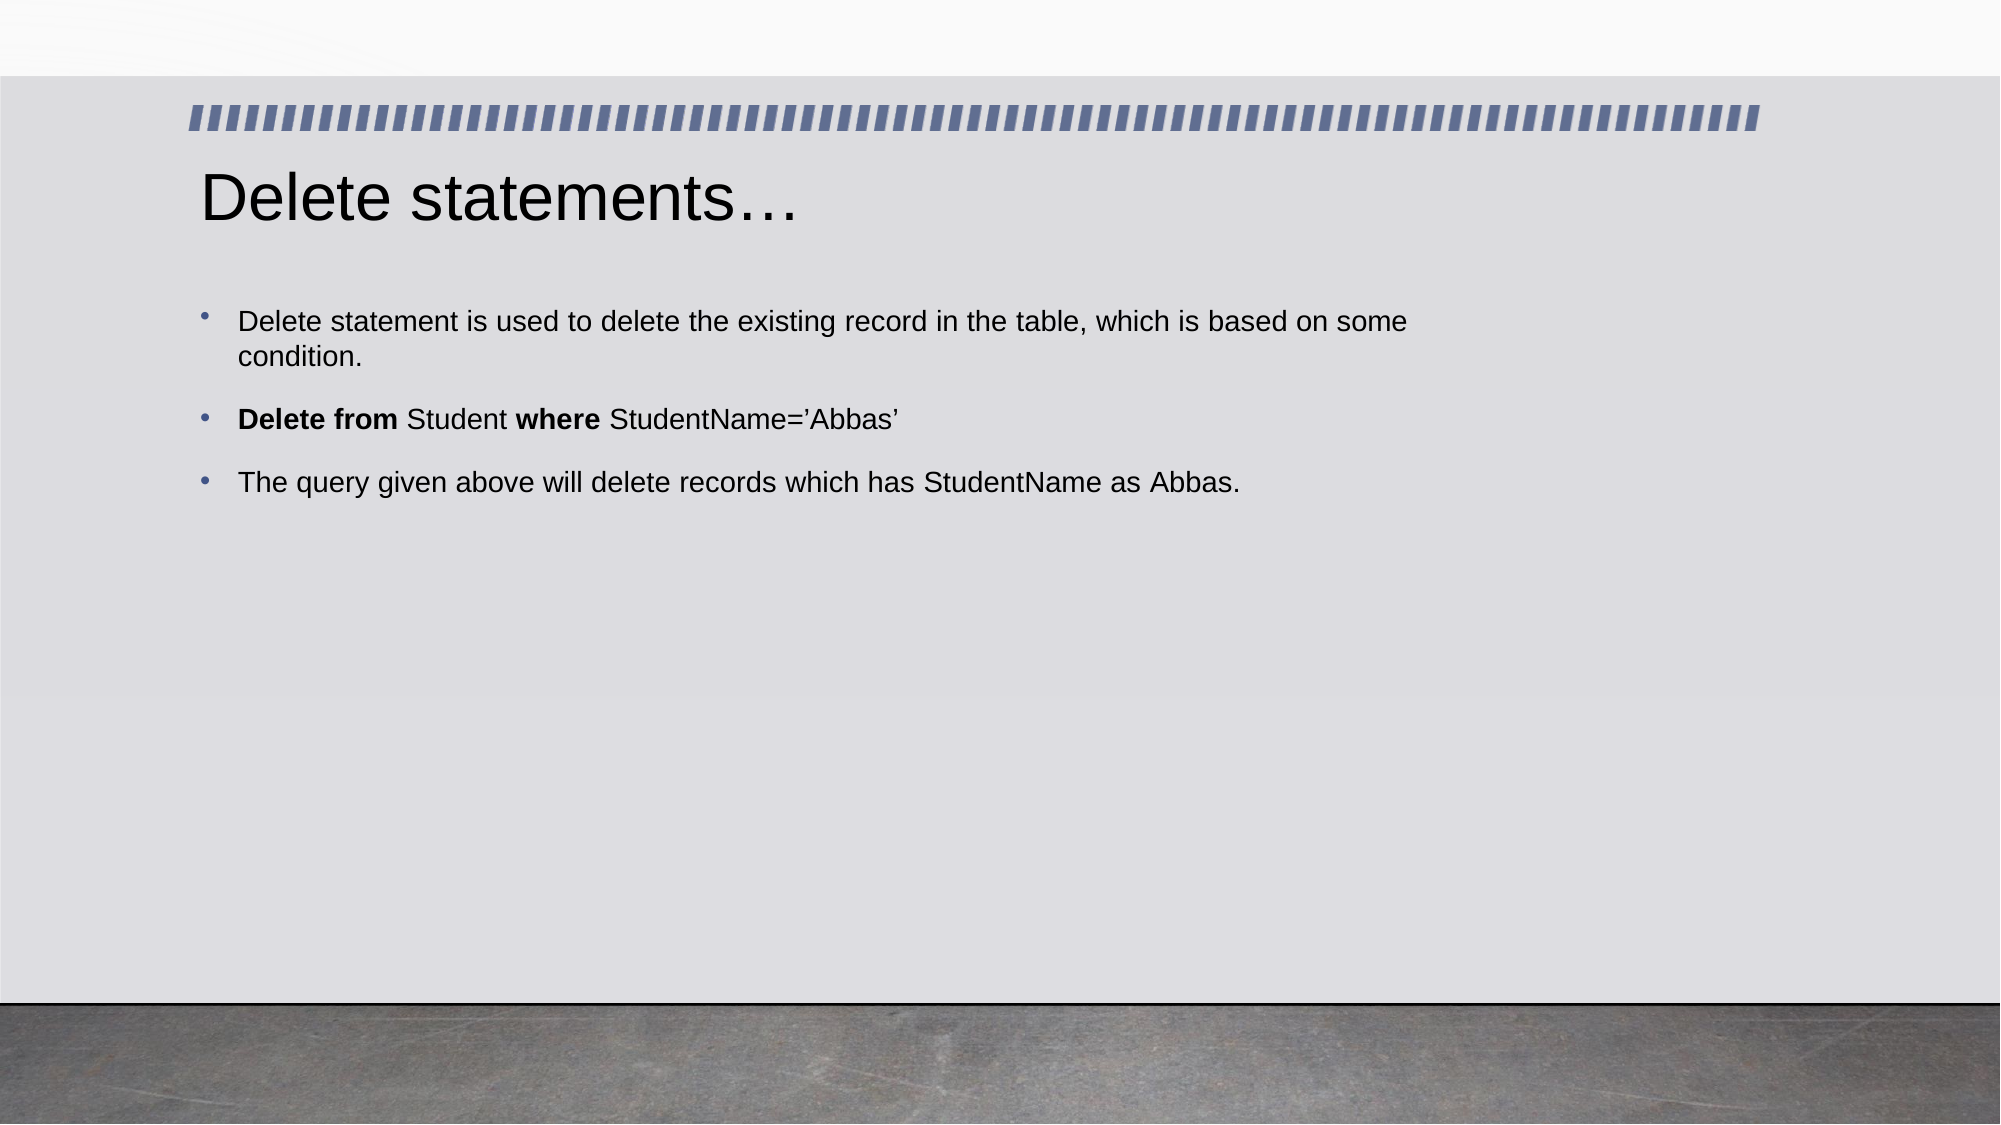

# Delete statements…
Delete statement is used to delete the existing record in the table, which is based on some condition.
Delete from Student where StudentName=’Abbas’
The query given above will delete records which has StudentName as Abbas.